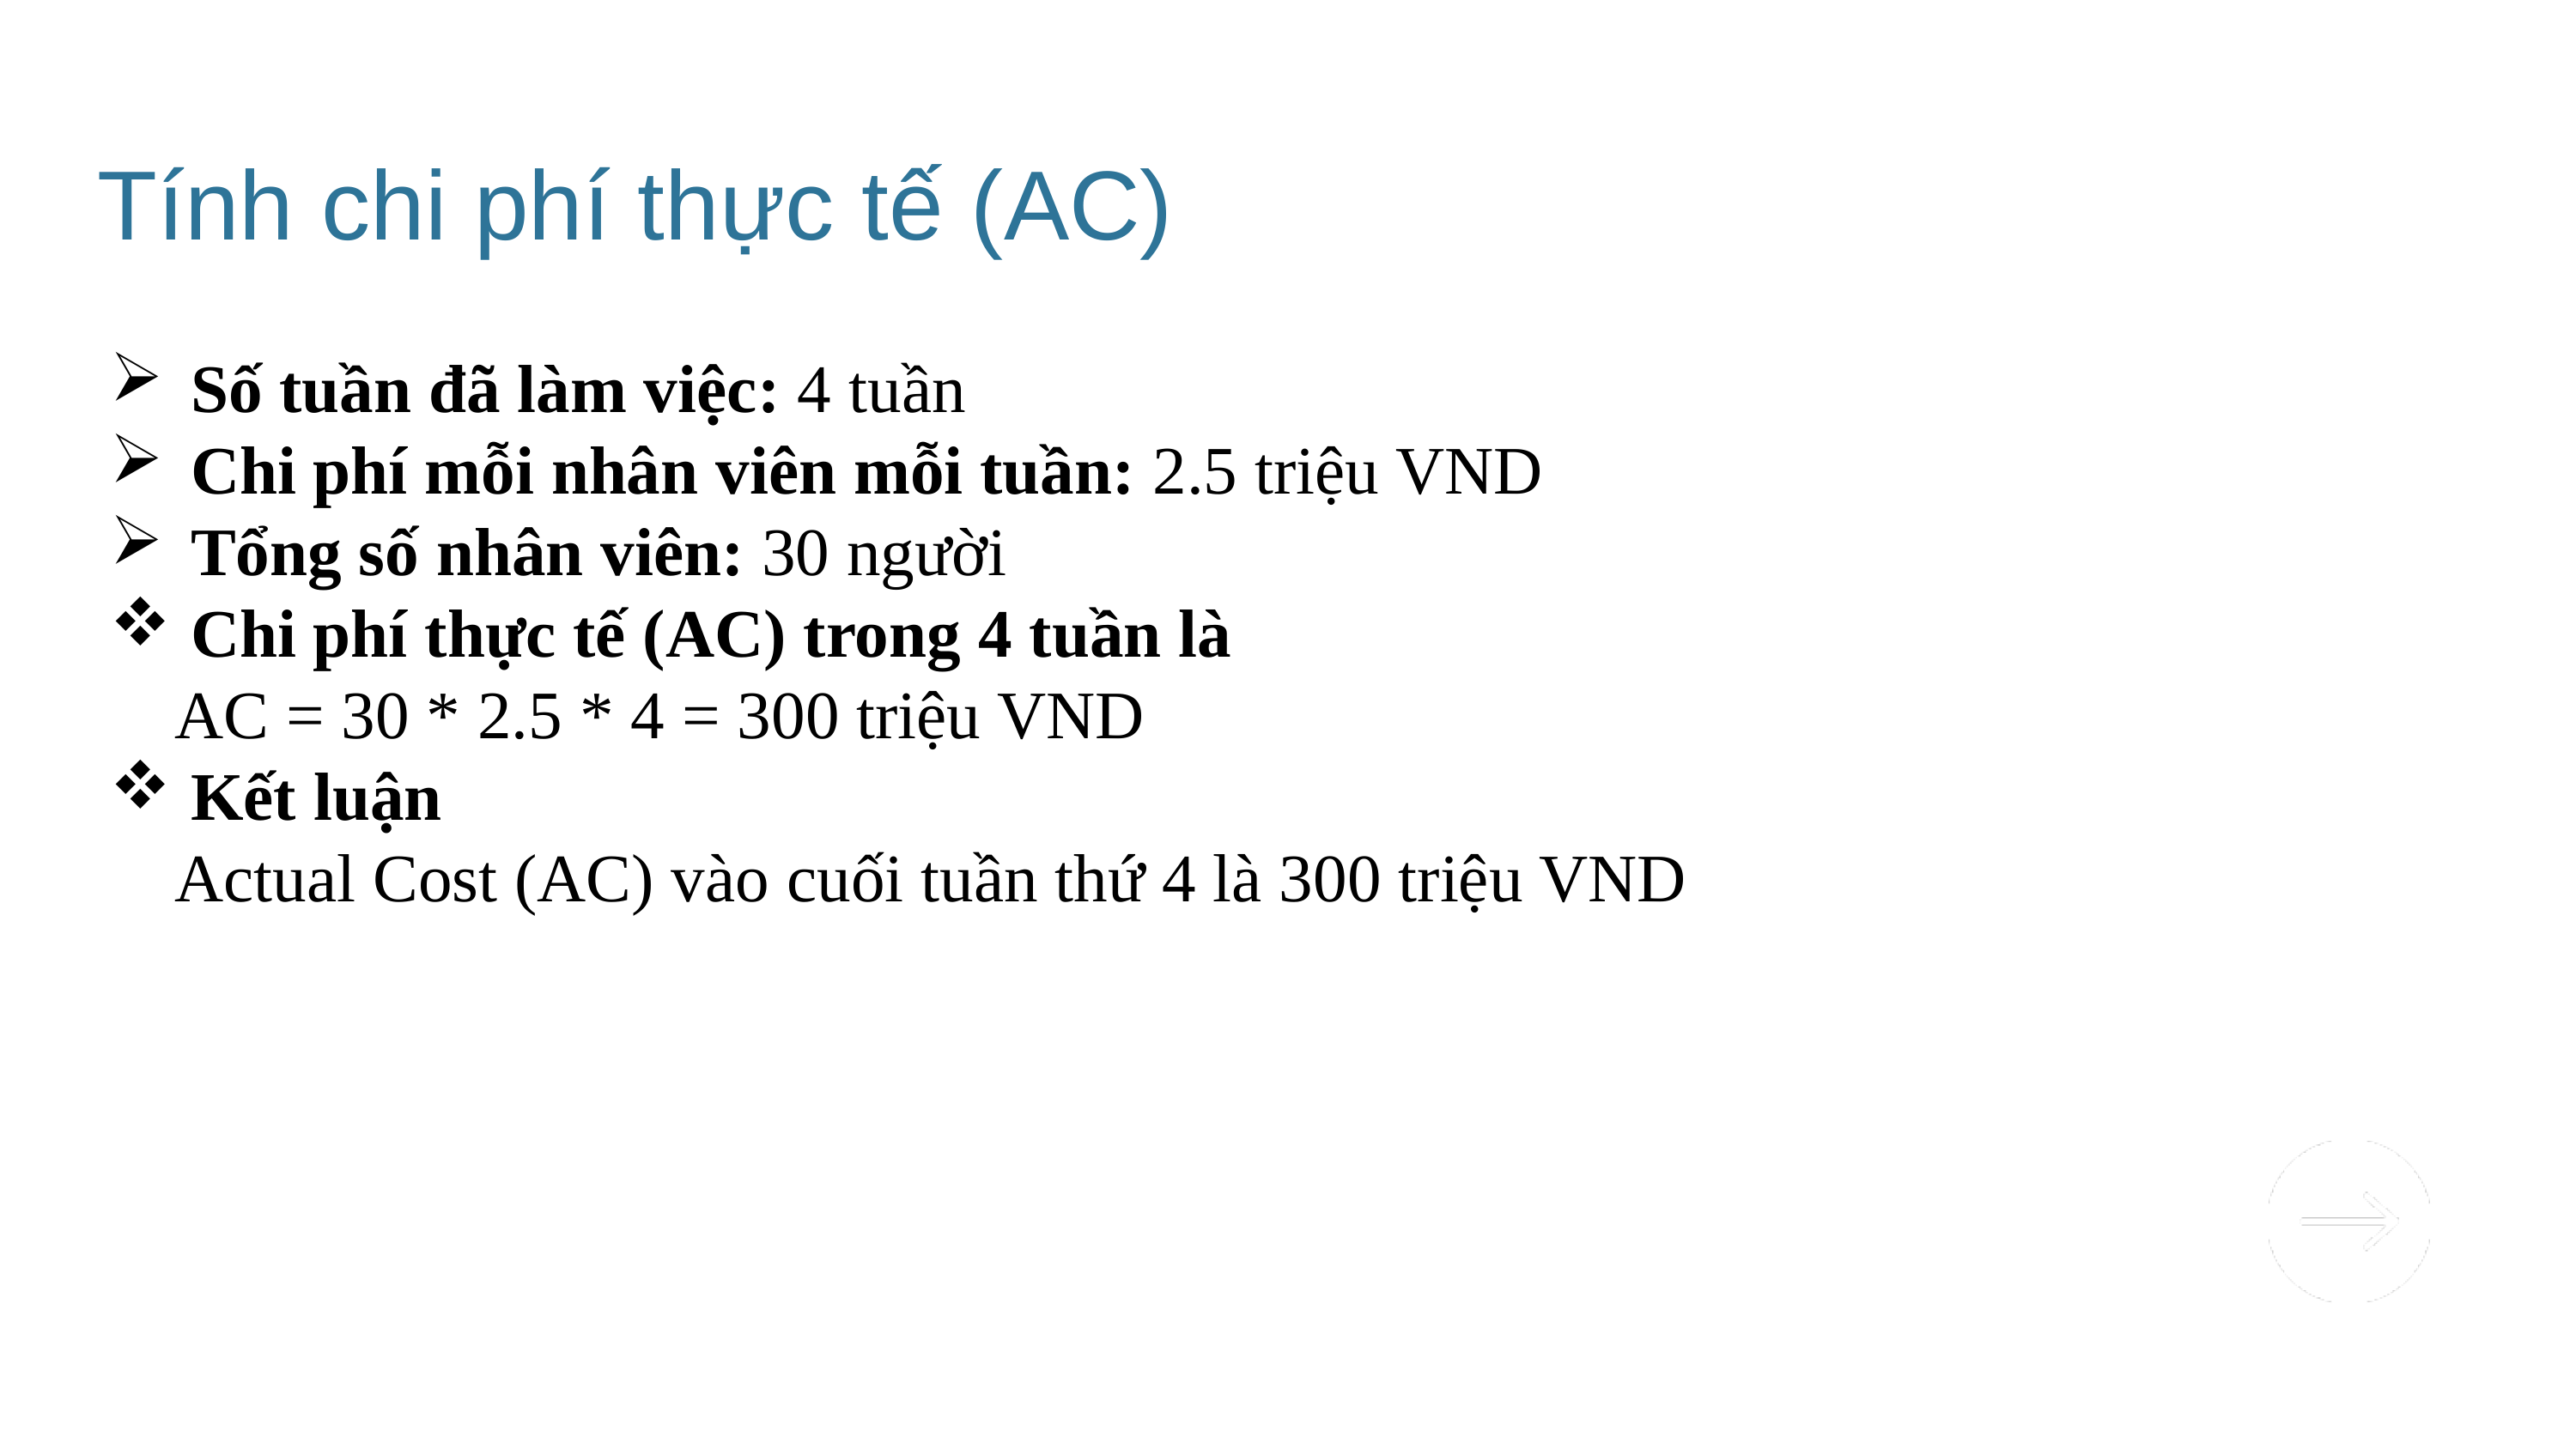

Tính chi phí thực tế (AC)
Số tuần đã làm việc: 4 tuần
Chi phí mỗi nhân viên mỗi tuần: 2.5 triệu VND
Tổng số nhân viên: 30 người
Chi phí thực tế (AC) trong 4 tuần là
AC = 30 * 2.5 * 4 = 300 triệu VND
Kết luận
Actual Cost (AC) vào cuối tuần thứ 4 là 300 triệu VND